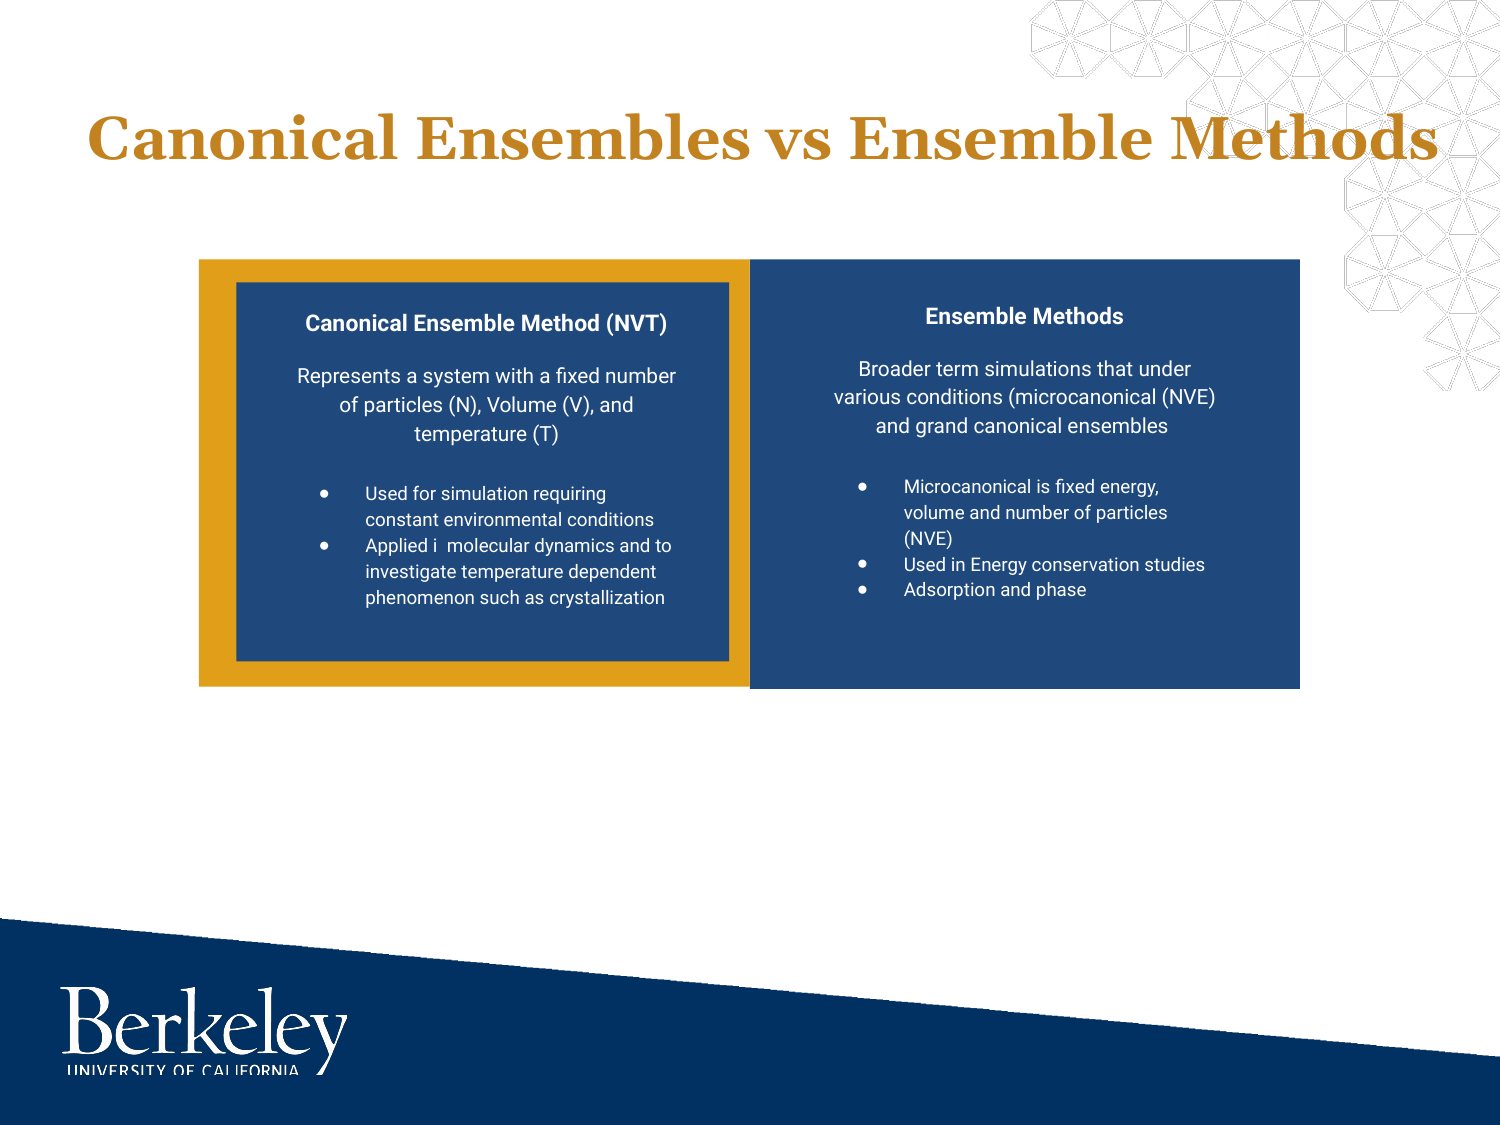

# Canonical Ensembles vs Ensemble Methods

Ensemble Methods

Broader term simulations that under various conditions (microcanonical (NVE) and grand canonical ensembles
Microcanonical is fixed energy, volume and number of particles (NVE)
Used in Energy conservation studies
Adsorption and phase

Canonical Ensemble Method (NVT)

Represents a system with a fixed number of particles (N), Volume (V), and temperature (T)
Used for simulation requiring constant environmental conditions
Applied i  molecular dynamics and to investigate temperature dependent phenomenon such as crystallization